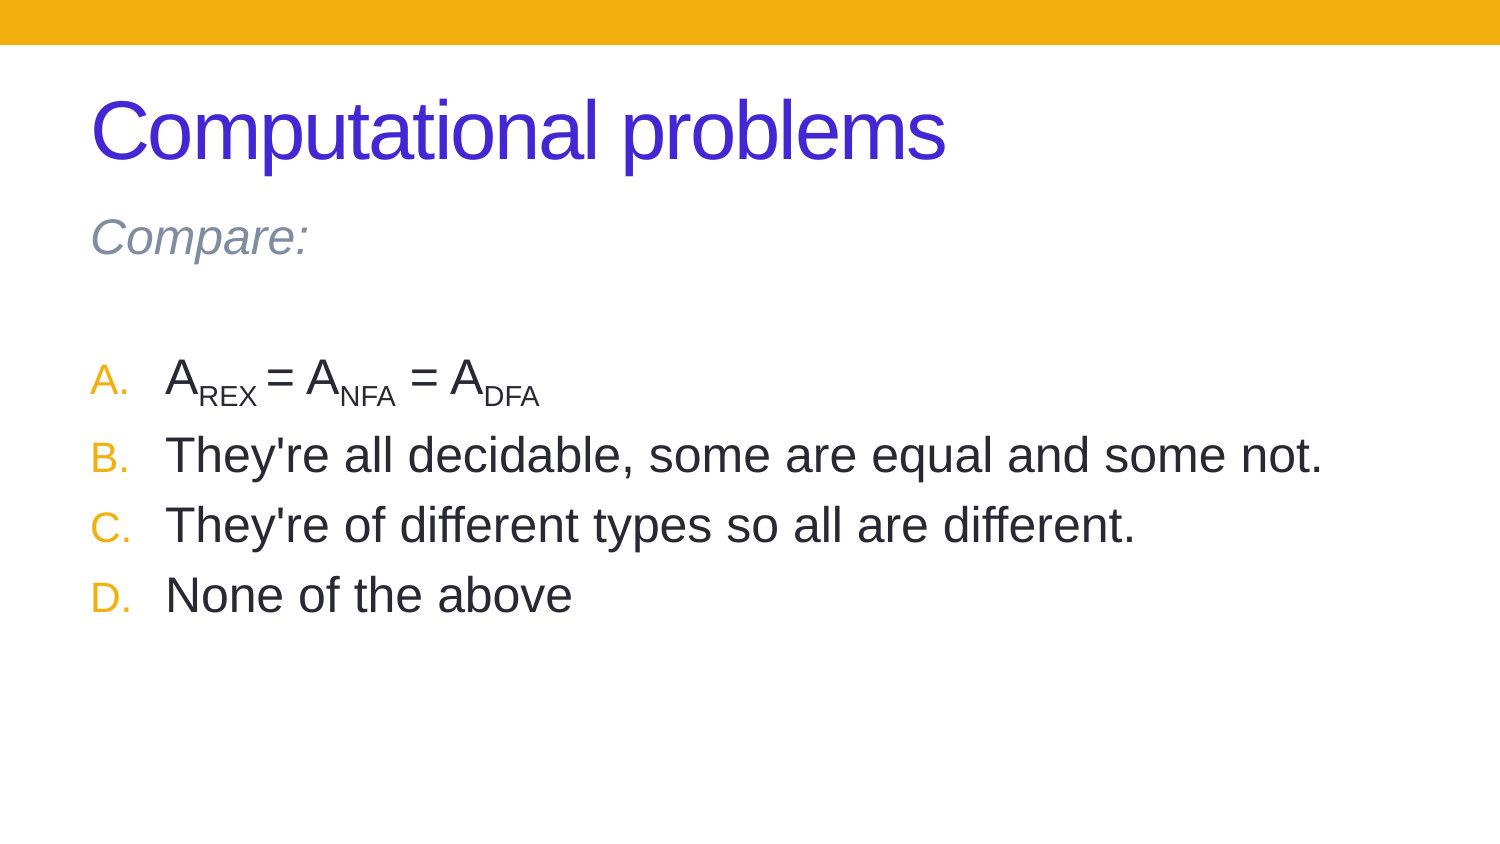

# Computational problems
Compare:

AREX = ANFA = ADFA
They're all decidable, some are equal and some not.
They're of different types so all are different.
None of the above